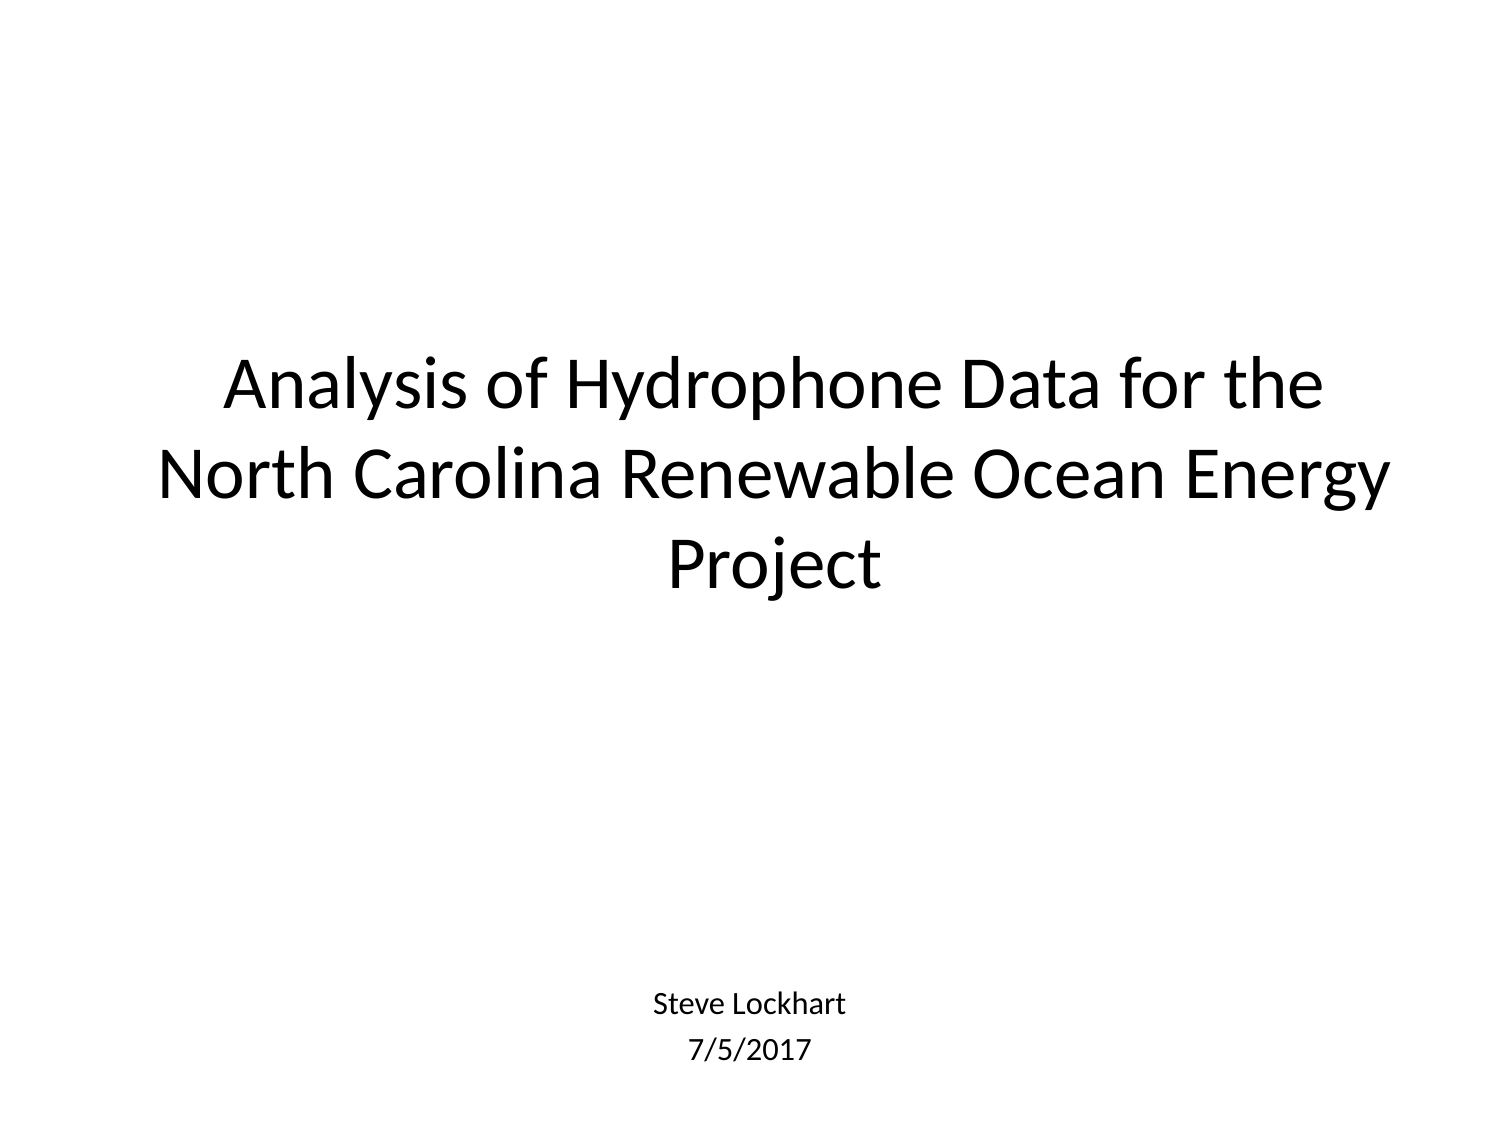

# Analysis of Hydrophone Data for the North Carolina Renewable Ocean Energy Project
Steve Lockhart
7/5/2017